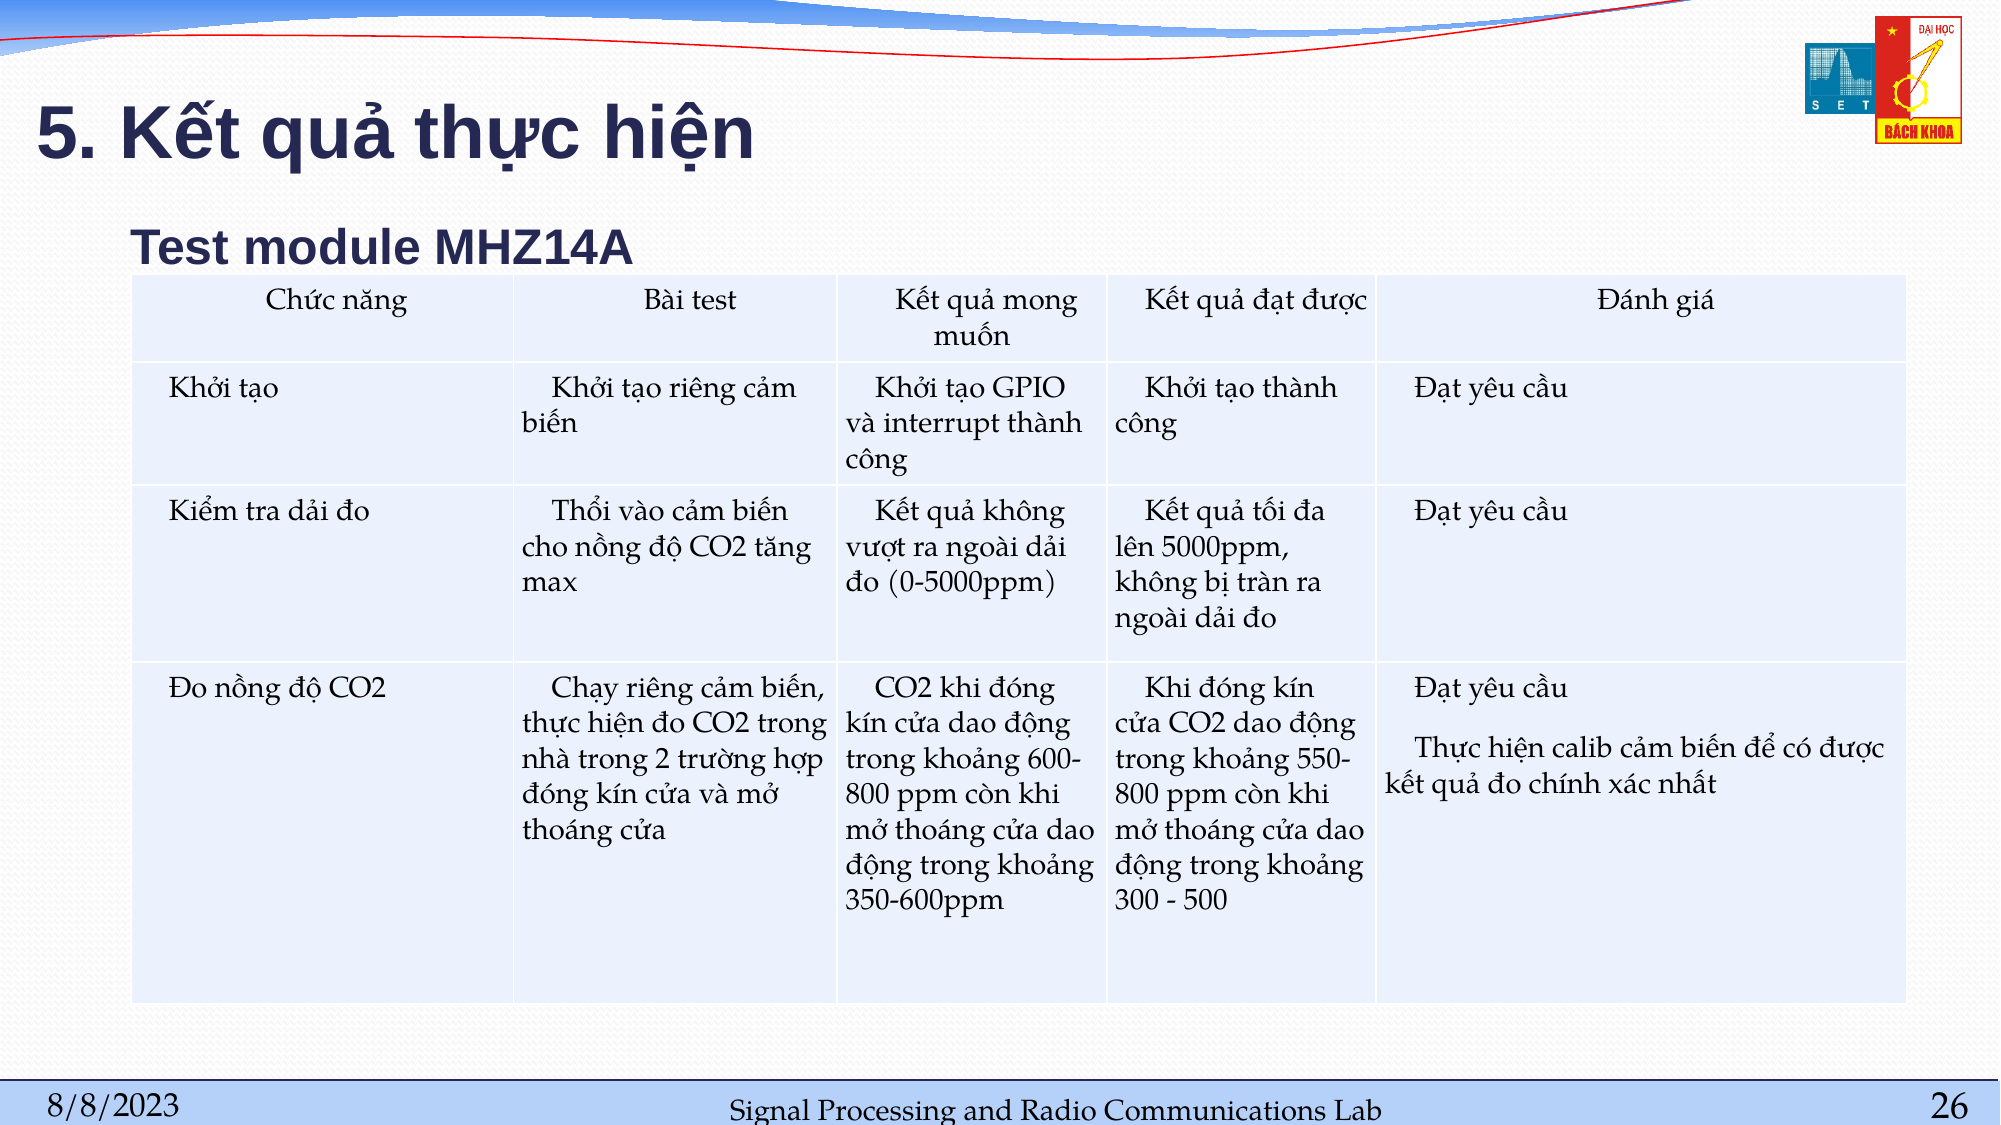

# 5. Kết quả thực hiện
Test module MHZ14A
| Chức năng | Bài test | Kết quả mong muốn | Kết quả đạt được | Đánh giá |
| --- | --- | --- | --- | --- |
| Khởi tạo | Khởi tạo riêng cảm biến | Khởi tạo GPIO và interrupt thành công | Khởi tạo thành công | Đạt yêu cầu |
| Kiểm tra dải đo | Thổi vào cảm biến cho nồng độ CO2 tăng max | Kết quả không vượt ra ngoài dải đo (0-5000ppm) | Kết quả tối đa lên 5000ppm, không bị tràn ra ngoài dải đo | Đạt yêu cầu |
| Đo nồng độ CO2 | Chạy riêng cảm biến, thực hiện đo CO2 trong nhà trong 2 trường hợp đóng kín cửa và mở thoáng cửa | CO2 khi đóng kín cửa dao động trong khoảng 600-800 ppm còn khi mở thoáng cửa dao động trong khoảng 350-600ppm | Khi đóng kín cửa CO2 dao động trong khoảng 550-800 ppm còn khi mở thoáng cửa dao động trong khoảng 300 - 500 | Đạt yêu cầu Thực hiện calib cảm biến để có được kết quả đo chính xác nhất |
Signal Processing and Radio Communications Lab
8/8/2023
26